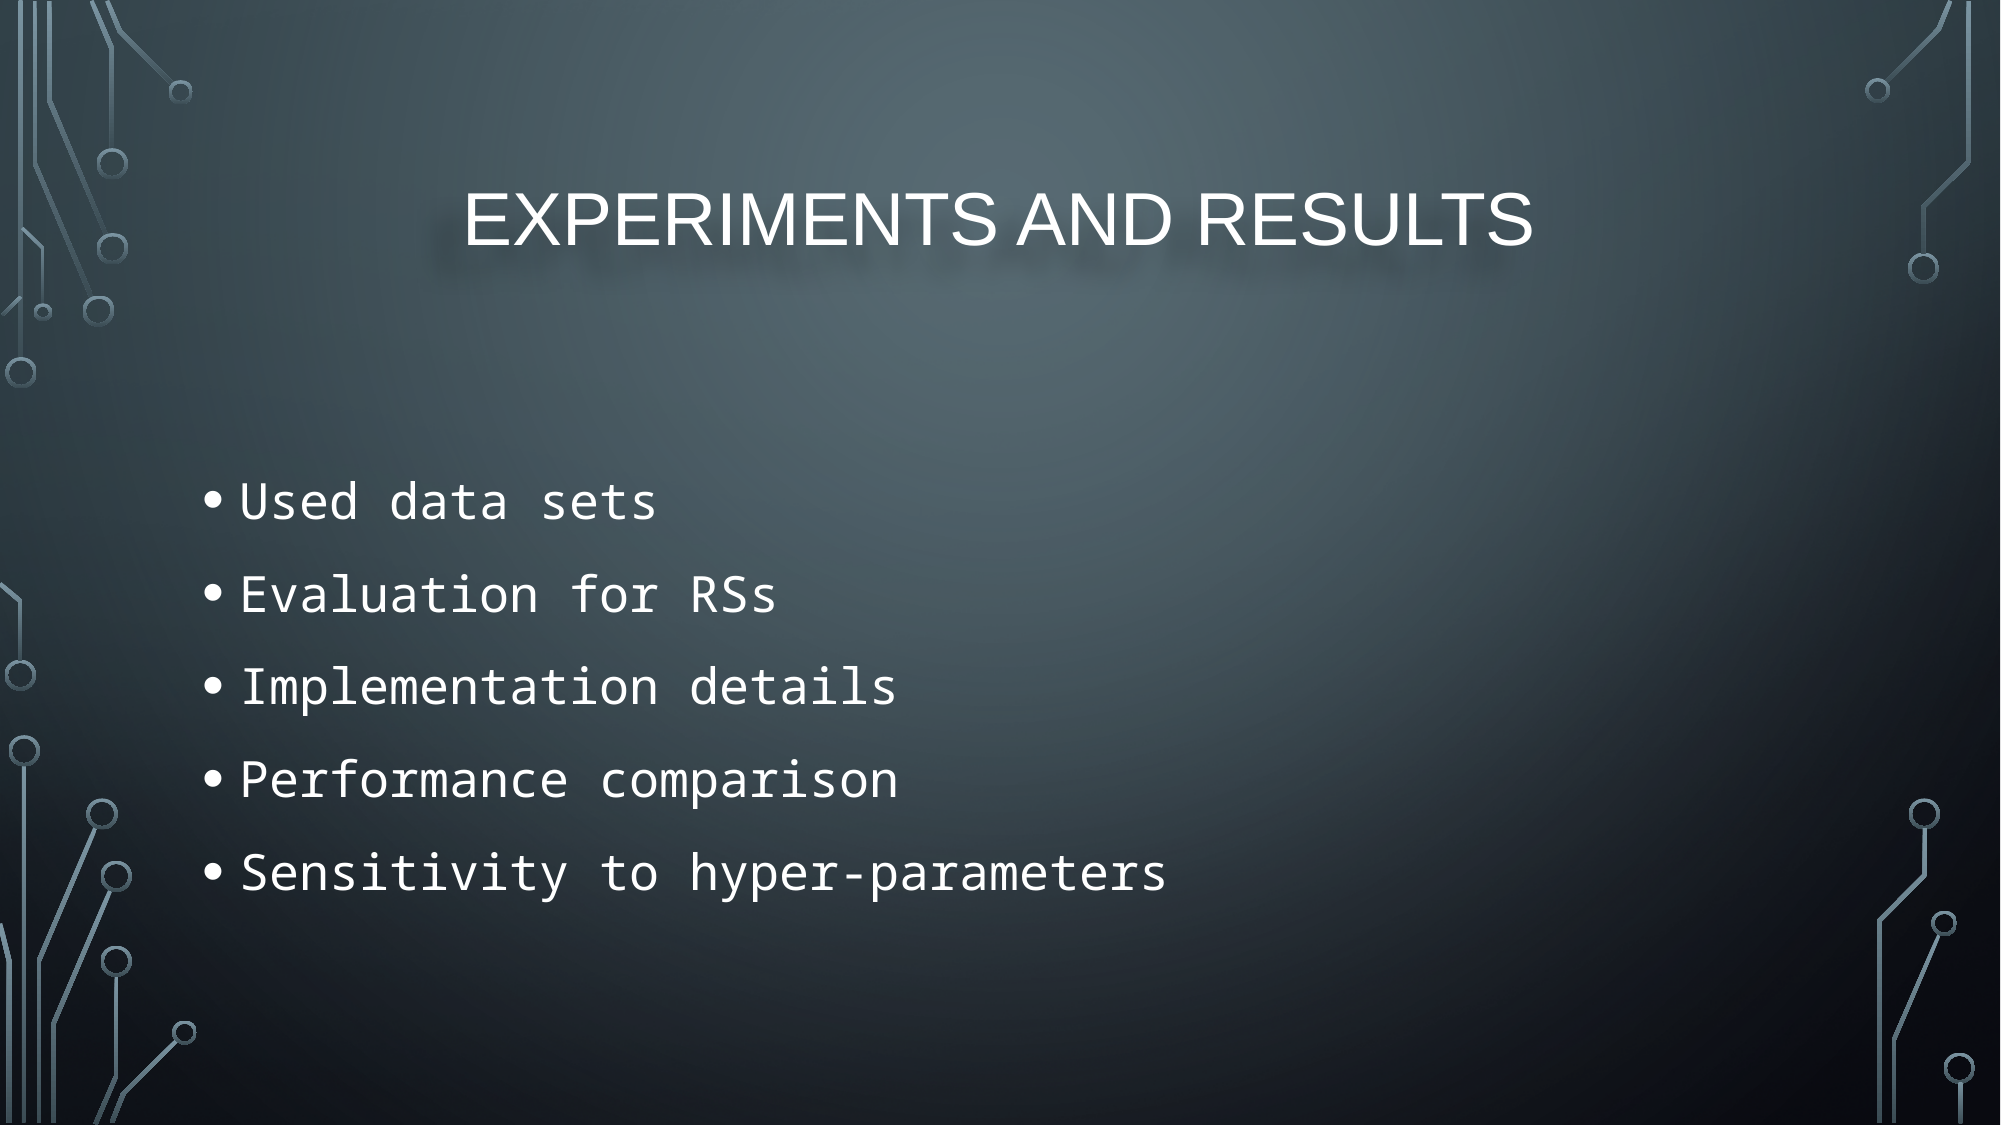

Experiments and results

Used data sets
Evaluation for RSs
Implementation details
Performance comparison
Sensitivity to hyper-parameters